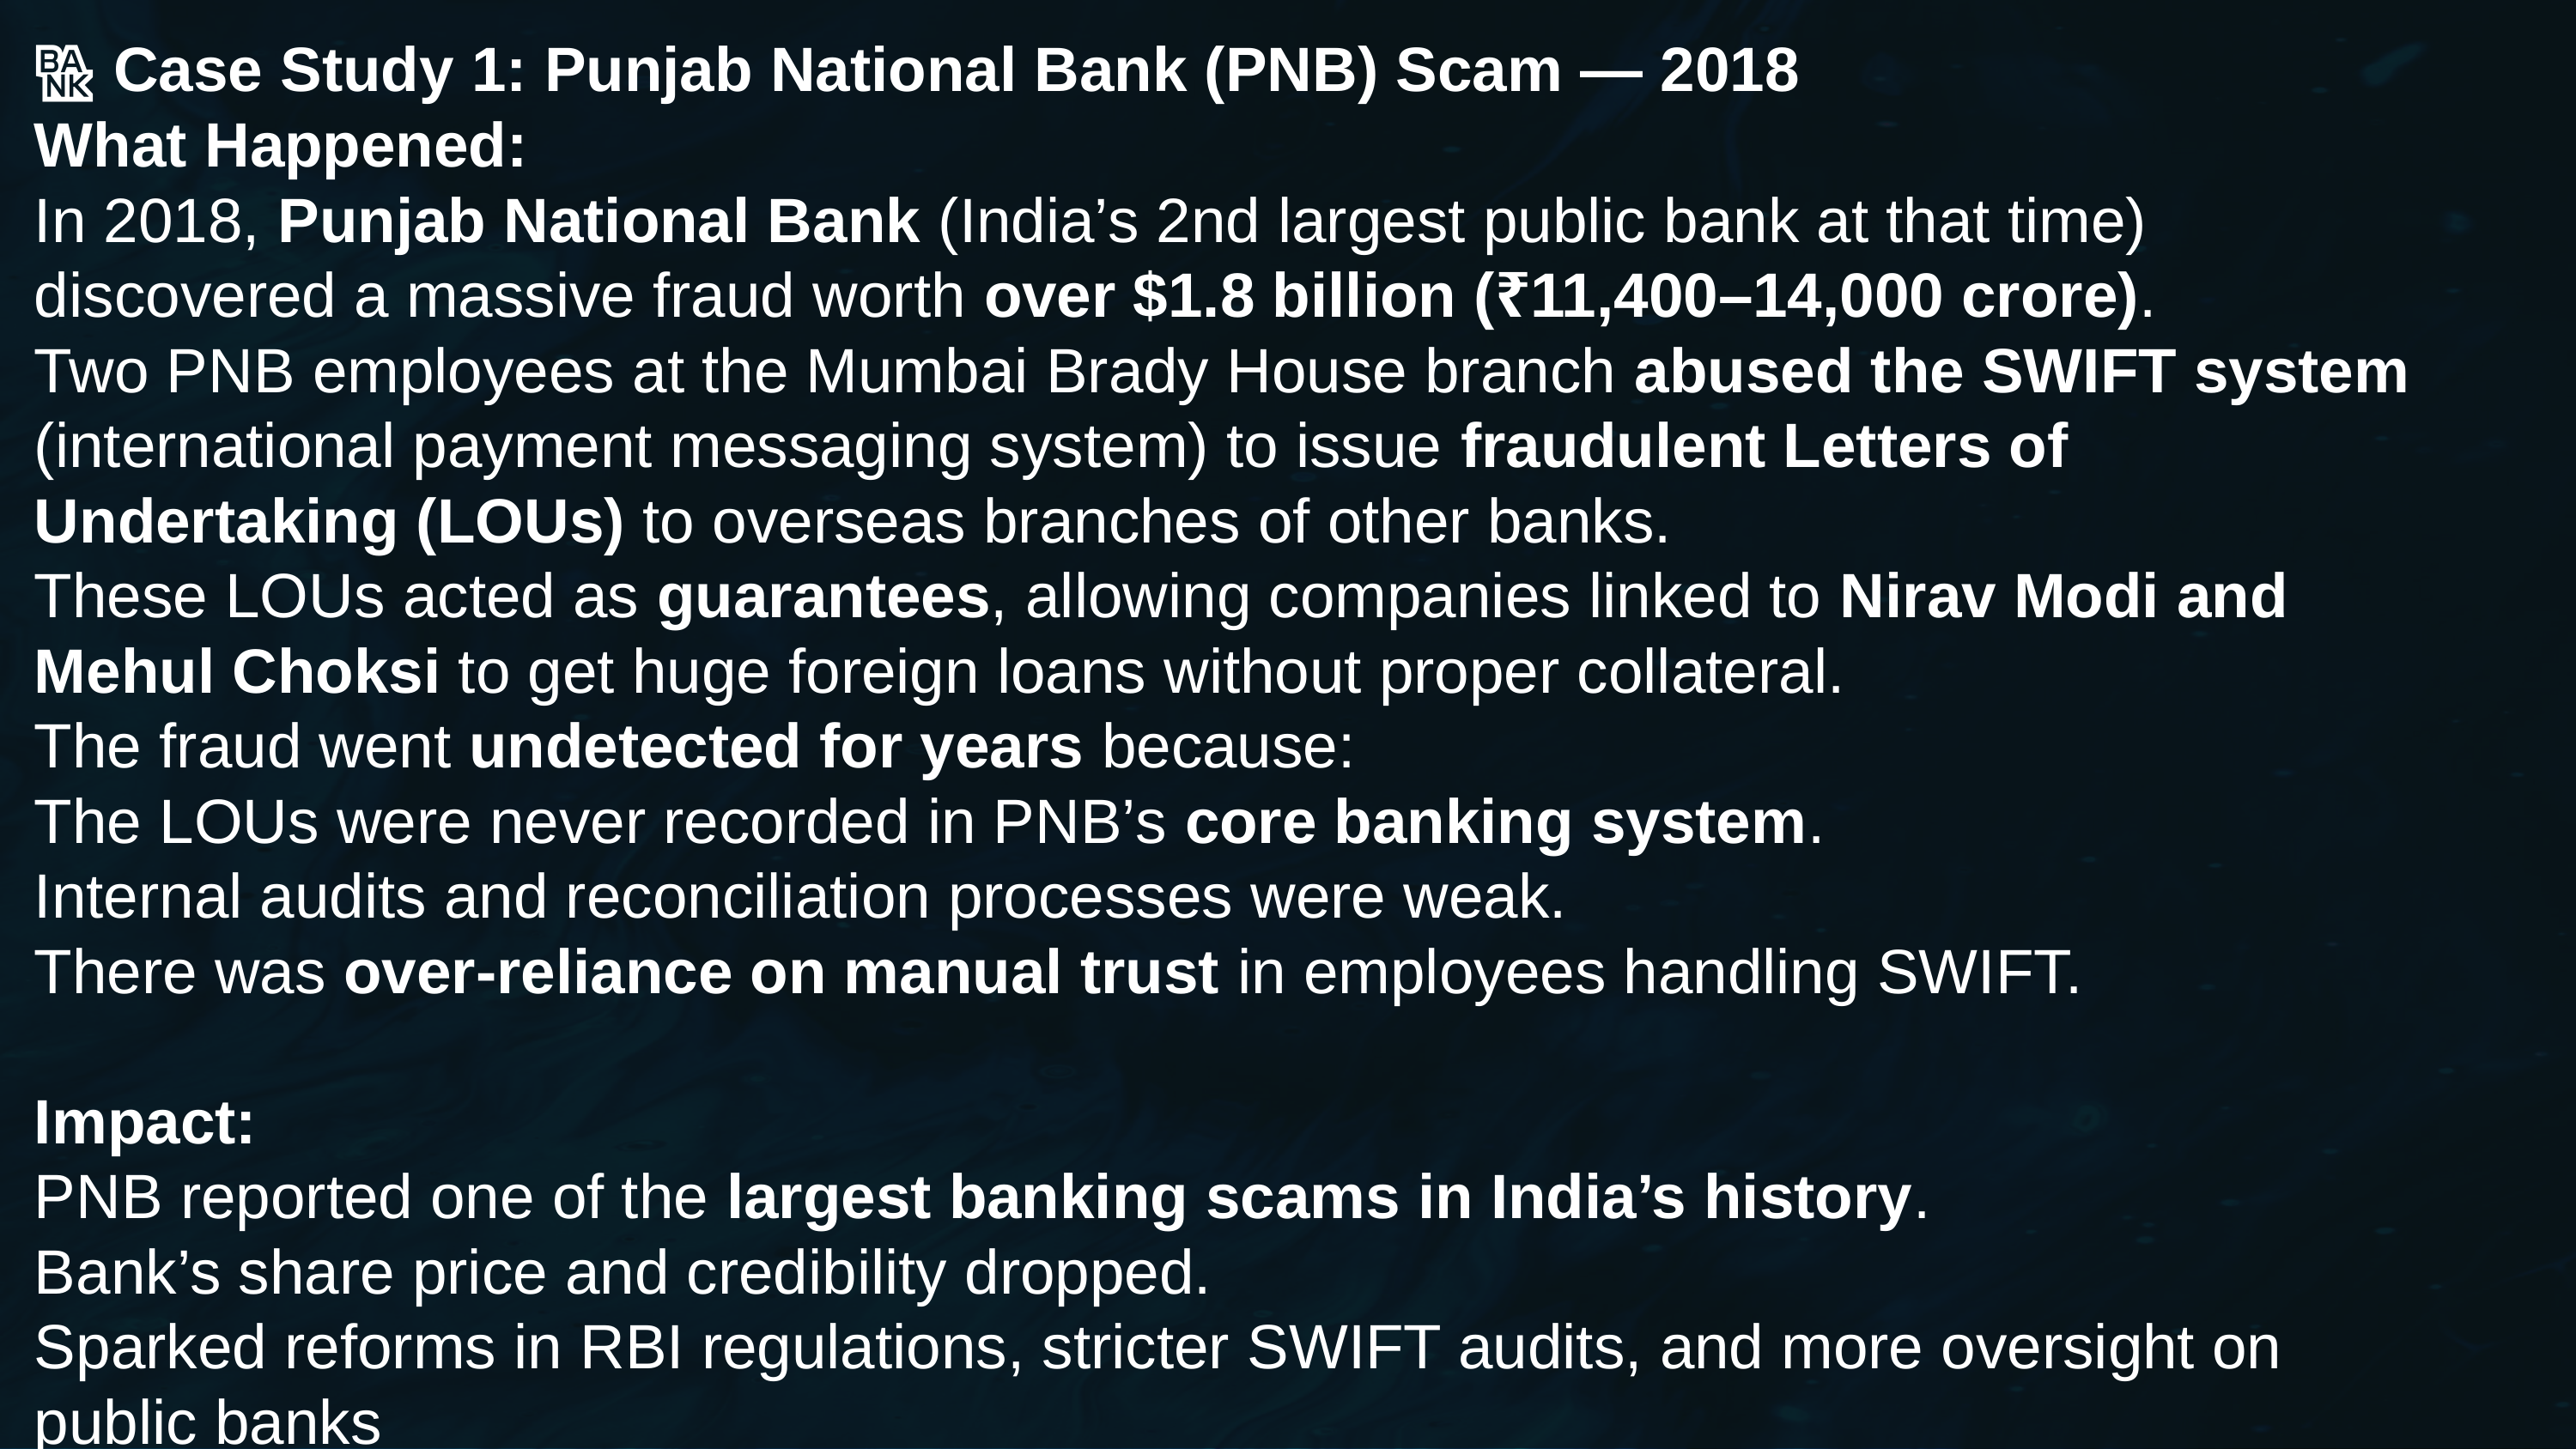

🏦 Case Study 1: Punjab National Bank (PNB) Scam — 2018
What Happened:
In 2018, Punjab National Bank (India’s 2nd largest public bank at that time) discovered a massive fraud worth over $1.8 billion (₹11,400–14,000 crore).
Two PNB employees at the Mumbai Brady House branch abused the SWIFT system (international payment messaging system) to issue fraudulent Letters of Undertaking (LOUs) to overseas branches of other banks.
These LOUs acted as guarantees, allowing companies linked to Nirav Modi and Mehul Choksi to get huge foreign loans without proper collateral.
The fraud went undetected for years because:
The LOUs were never recorded in PNB’s core banking system.
Internal audits and reconciliation processes were weak.
There was over-reliance on manual trust in employees handling SWIFT.

Impact:
PNB reported one of the largest banking scams in India’s history.
Bank’s share price and credibility dropped.
Sparked reforms in RBI regulations, stricter SWIFT audits, and more oversight on public banks

The Target data breach in late 2013 remains one of the most significant retail cyber incidents in history. During the busiest shopping season, hackers infiltrated Target's systems, compromising a massive amount of customer data.
Data Compromised: Hackers stole approximately 40 million credit and debit card details, alongside 70 million personal records that included names, addresses, phone numbers, and email addresses.
Attack Vector: The initial point of entry was through a third-party HVAC vendor. Hackers gained access to Target's network via phishing credentials stolen from the vendor. This was exacerbated by Target's poor network segmentation (allowing lateral movement) and outdated software.